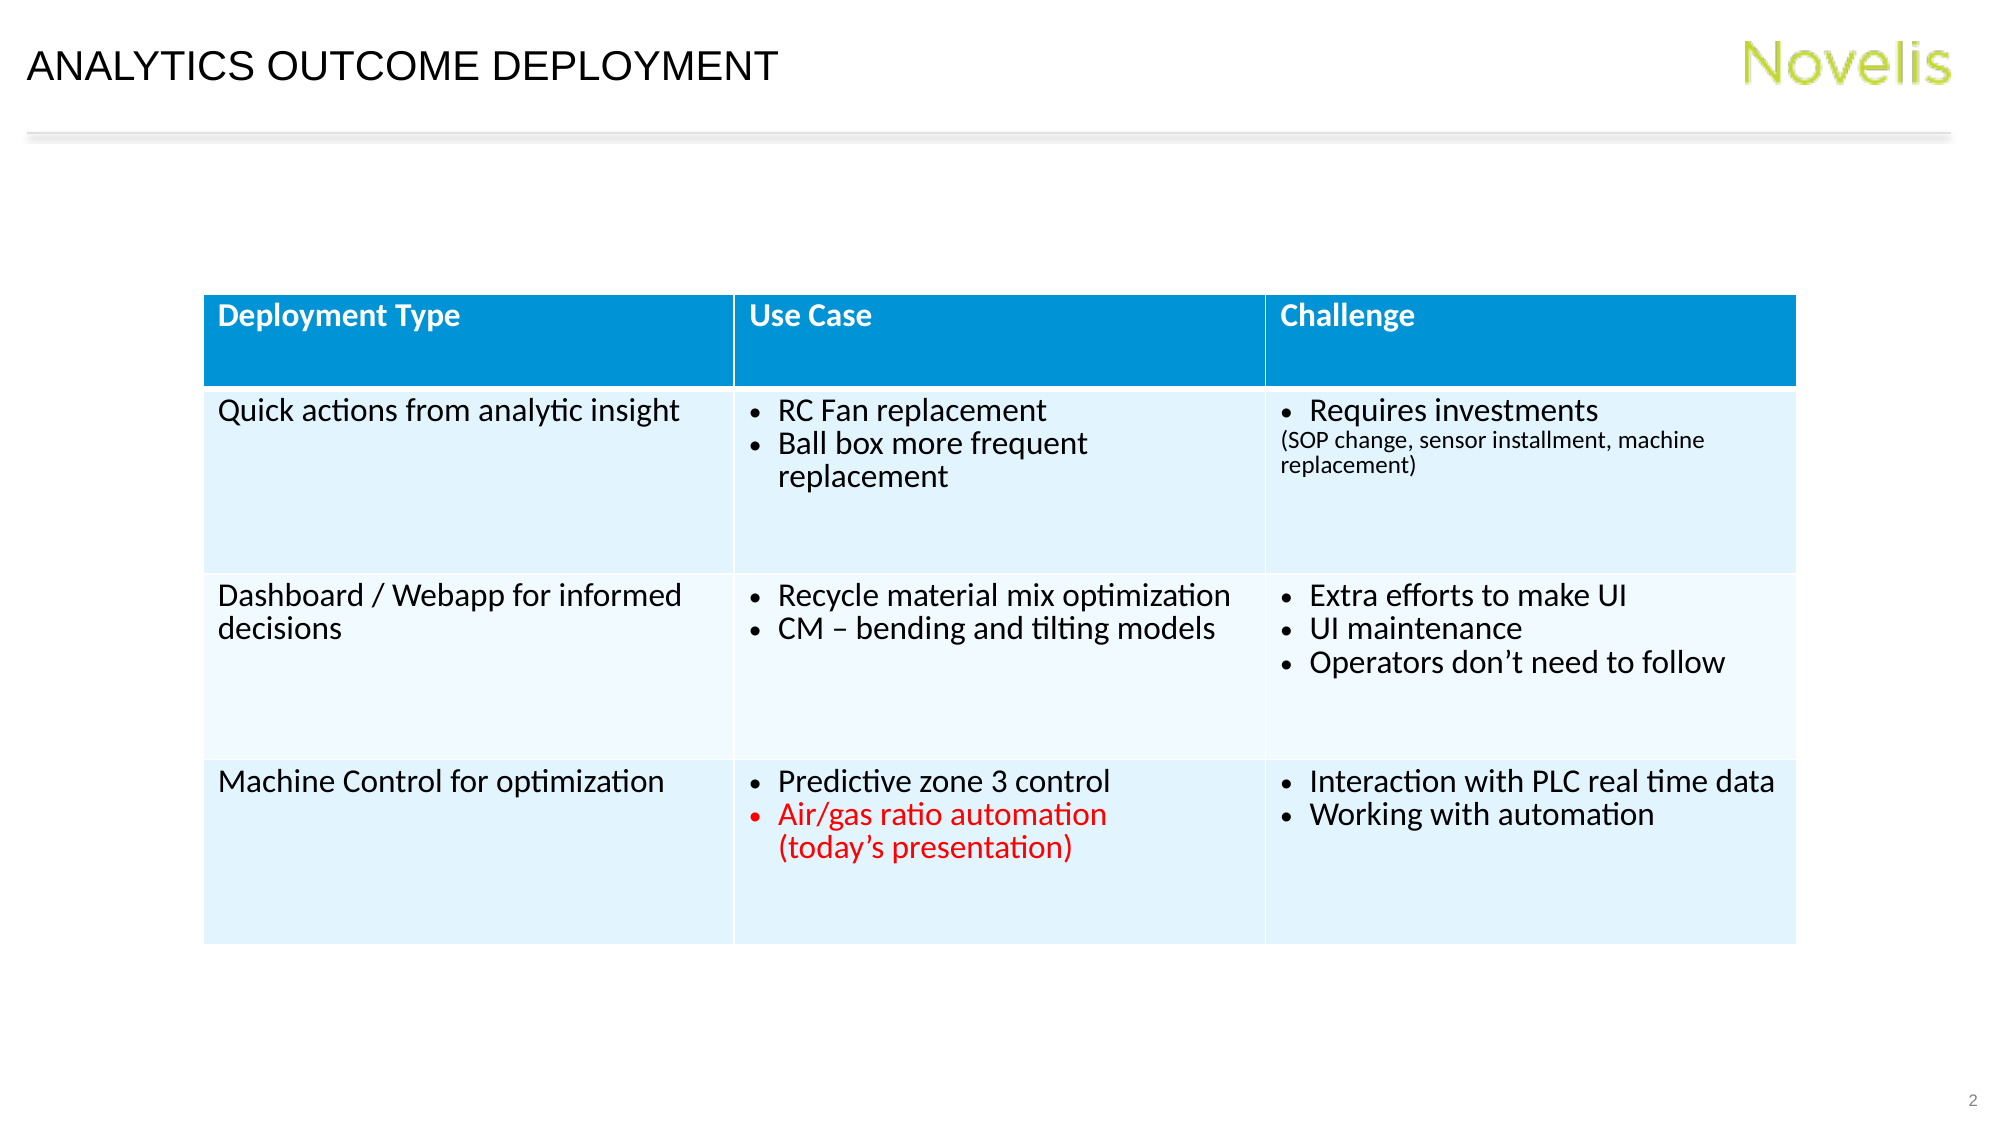

# Analytics outcome Deployment
| Deployment Type | Use Case | Challenge |
| --- | --- | --- |
| Quick actions from analytic insight | RC Fan replacement Ball box more frequent replacement | Requires investments (SOP change, sensor installment, machine replacement) |
| Dashboard / Webapp for informed decisions | Recycle material mix optimization CM – bending and tilting models | Extra efforts to make UI UI maintenance Operators don’t need to follow |
| Machine Control for optimization | Predictive zone 3 control Air/gas ratio automation (today’s presentation) | Interaction with PLC real time data Working with automation |